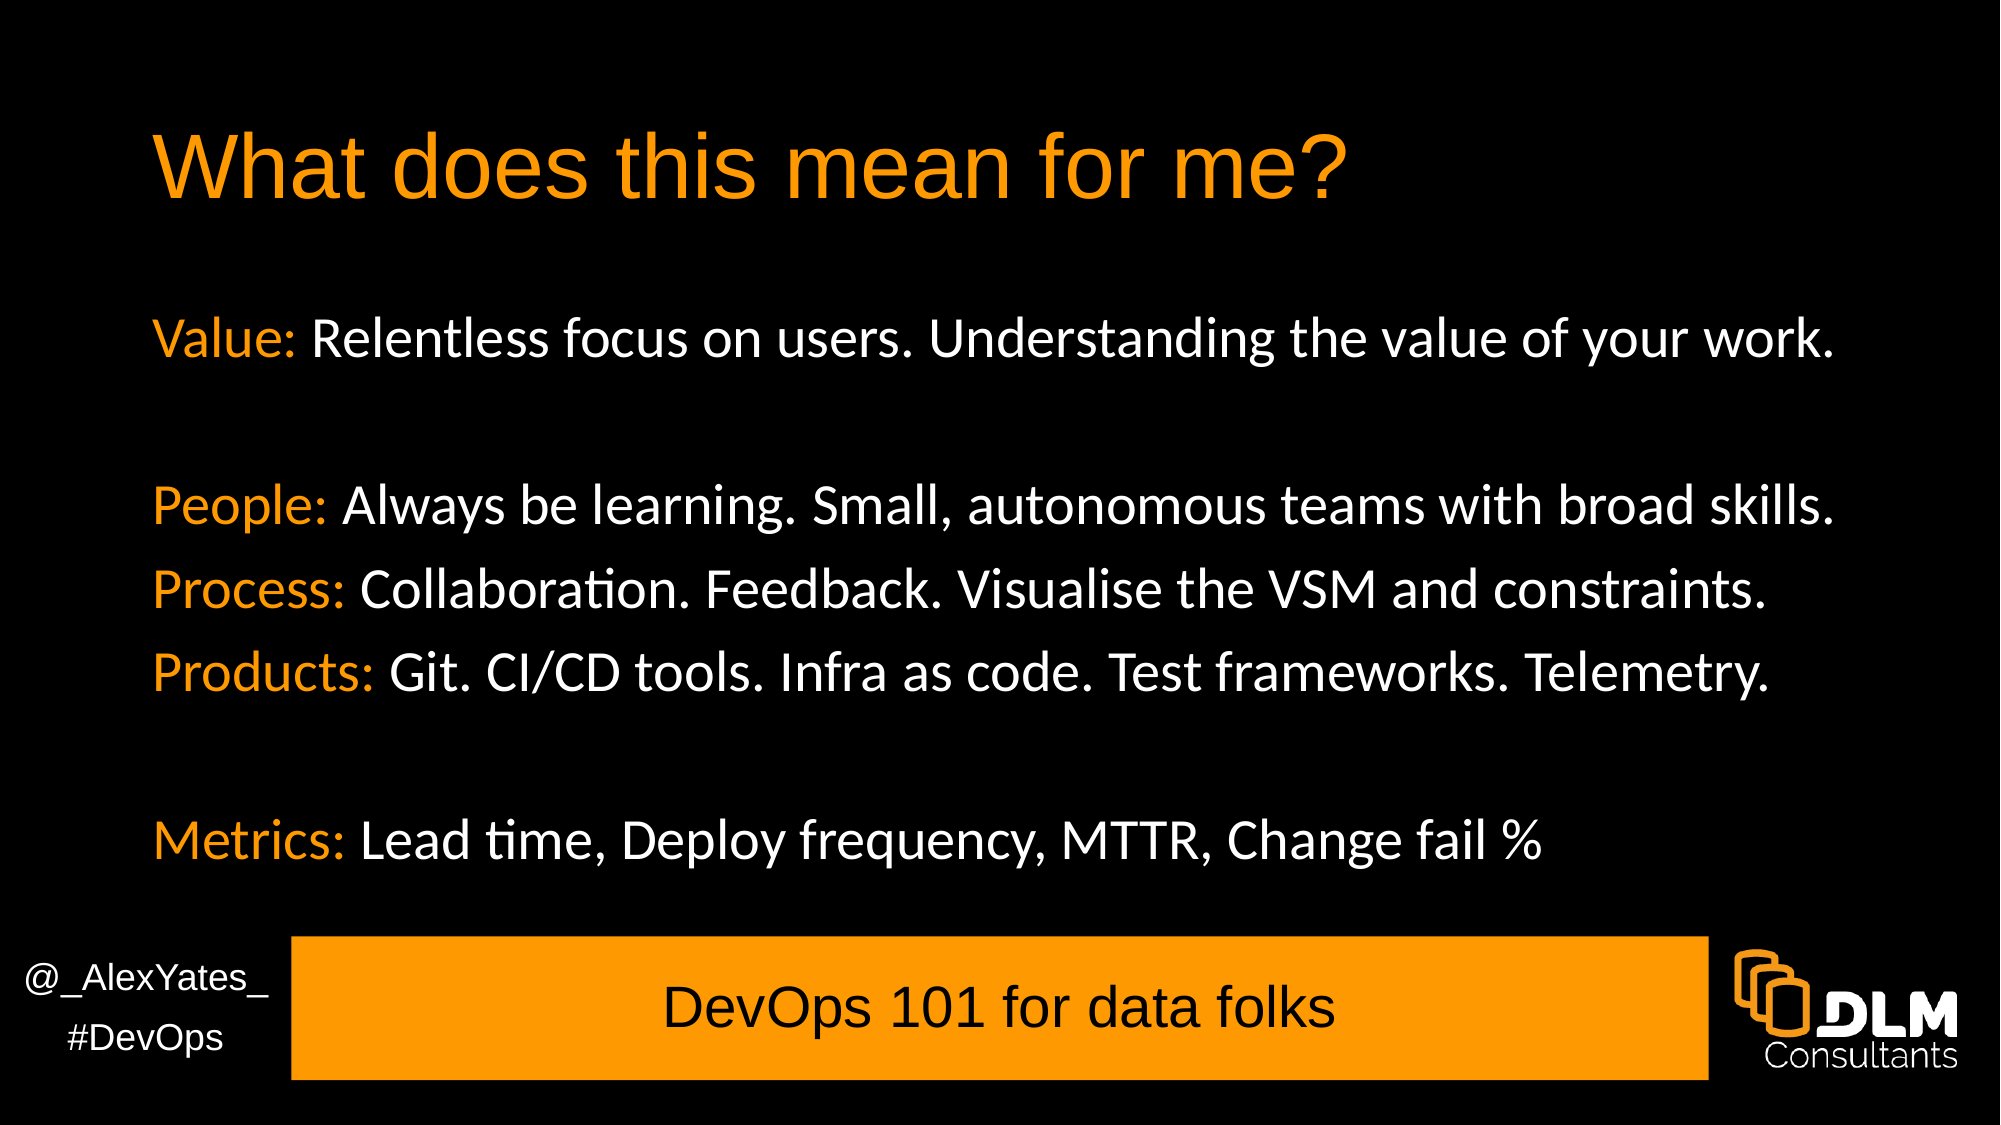

# What does this mean for me?
Value: Relentless focus on users. Understanding the value of your work.

People: Always be learning. Small, autonomous teams with broad skills.
Process: Collaboration. Feedback. Visualise the VSM and constraints.
Products: Git. CI/CD tools. Infra as code. Test frameworks. Telemetry.

Metrics: Lead time, Deploy frequency, MTTR, Change fail %